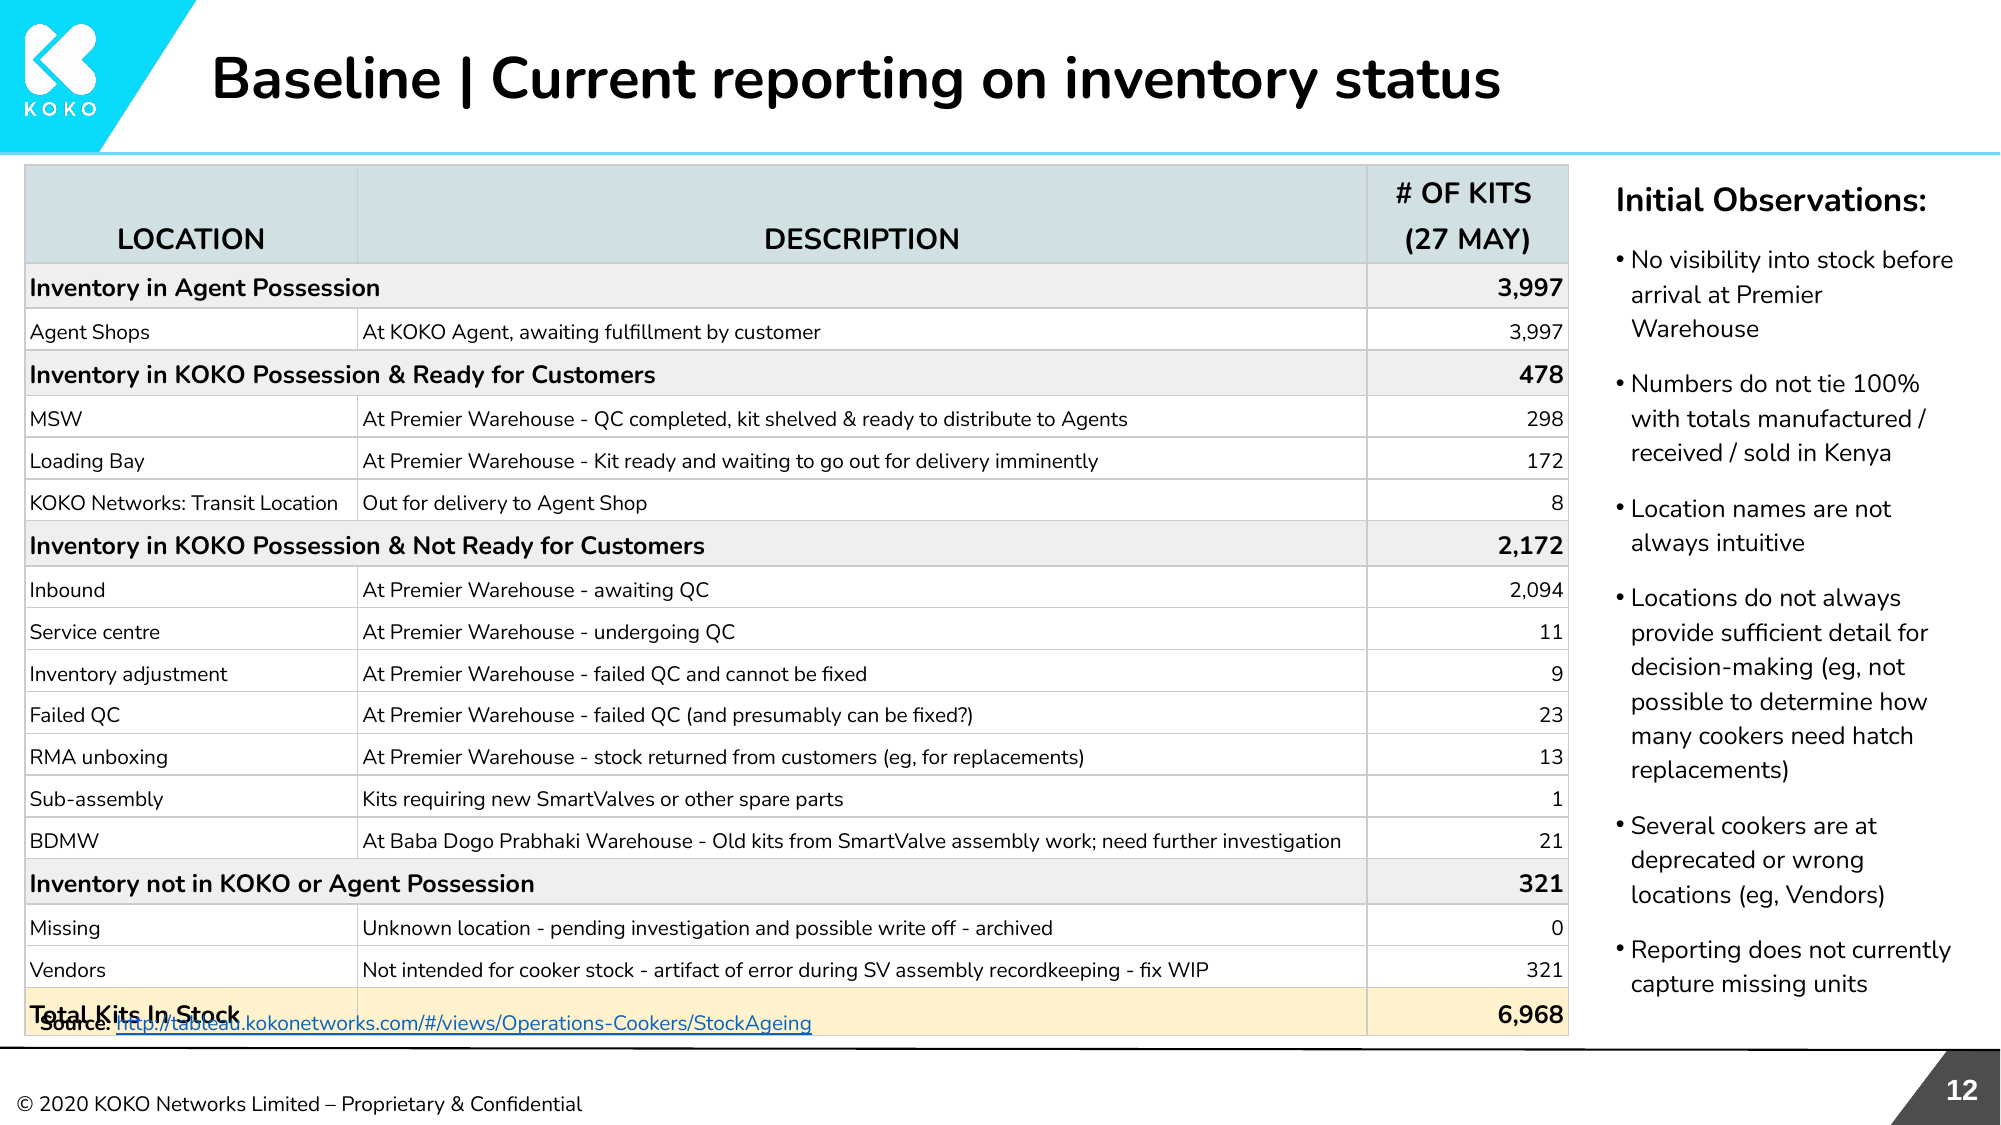

# Baseline | Current reporting on inventory status
| LOCATION | DESCRIPTION | # OF KITS (27 MAY) |
| --- | --- | --- |
| Inventory in Agent Possession |  | 3,997 |
| Agent Shops | At KOKO Agent, awaiting fulfillment by customer | 3,997 |
| Inventory in KOKO Possession & Ready for Customers |  | 478 |
| MSW | At Premier Warehouse - QC completed, kit shelved & ready to distribute to Agents | 298 |
| Loading Bay | At Premier Warehouse - Kit ready and waiting to go out for delivery imminently | 172 |
| KOKO Networks: Transit Location | Out for delivery to Agent Shop | 8 |
| Inventory in KOKO Possession & Not Ready for Customers |  | 2,172 |
| Inbound | At Premier Warehouse - awaiting QC | 2,094 |
| Service centre | At Premier Warehouse - undergoing QC | 11 |
| Inventory adjustment | At Premier Warehouse - failed QC and cannot be fixed | 9 |
| Failed QC | At Premier Warehouse - failed QC (and presumably can be fixed?) | 23 |
| RMA unboxing | At Premier Warehouse - stock returned from customers (eg, for replacements) | 13 |
| Sub-assembly | Kits requiring new SmartValves or other spare parts | 1 |
| BDMW | At Baba Dogo Prabhaki Warehouse - Old kits from SmartValve assembly work; need further investigation | 21 |
| Inventory not in KOKO or Agent Possession |  | 321 |
| Missing | Unknown location - pending investigation and possible write off - archived | 0 |
| Vendors | Not intended for cooker stock - artifact of error during SV assembly recordkeeping - fix WIP | 321 |
| Total Kits In Stock |  | 6,968 |
Initial Observations:
No visibility into stock before arrival at Premier Warehouse
Numbers do not tie 100% with totals manufactured / received / sold in Kenya
Location names are not always intuitive
Locations do not always provide sufficient detail for decision-making (eg, not possible to determine how many cookers need hatch replacements)
Several cookers are at deprecated or wrong locations (eg, Vendors)
Reporting does not currently capture missing units
Source: http://tableau.kokonetworks.com/#/views/Operations-Cookers/StockAgeing
12